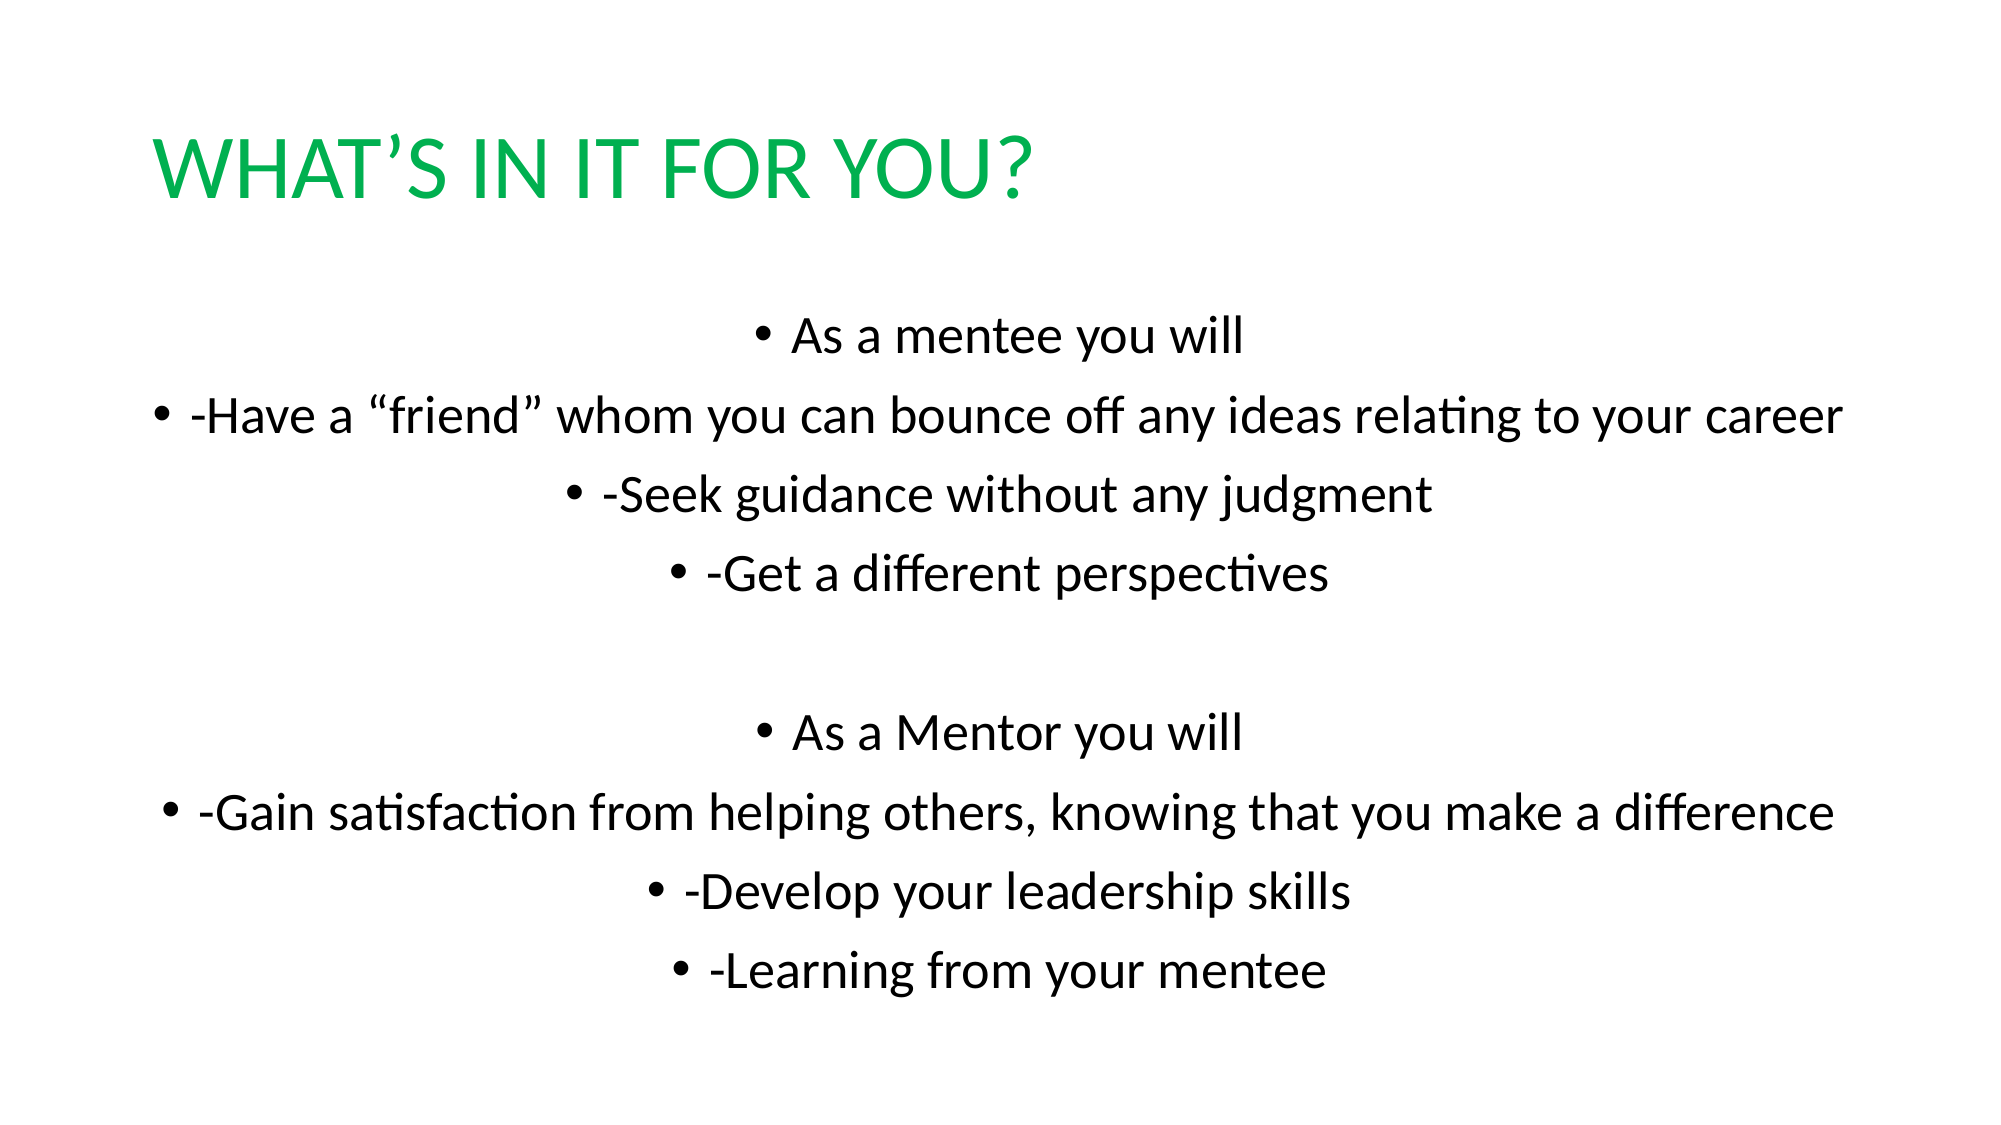

# WHAT’S IN IT FOR YOU?
As a mentee you will
-Have a “friend” whom you can bounce off any ideas relating to your career
-Seek guidance without any judgment
-Get a different perspectives

As a Mentor you will
-Gain satisfaction from helping others, knowing that you make a difference
-Develop your leadership skills
-Learning from your mentee